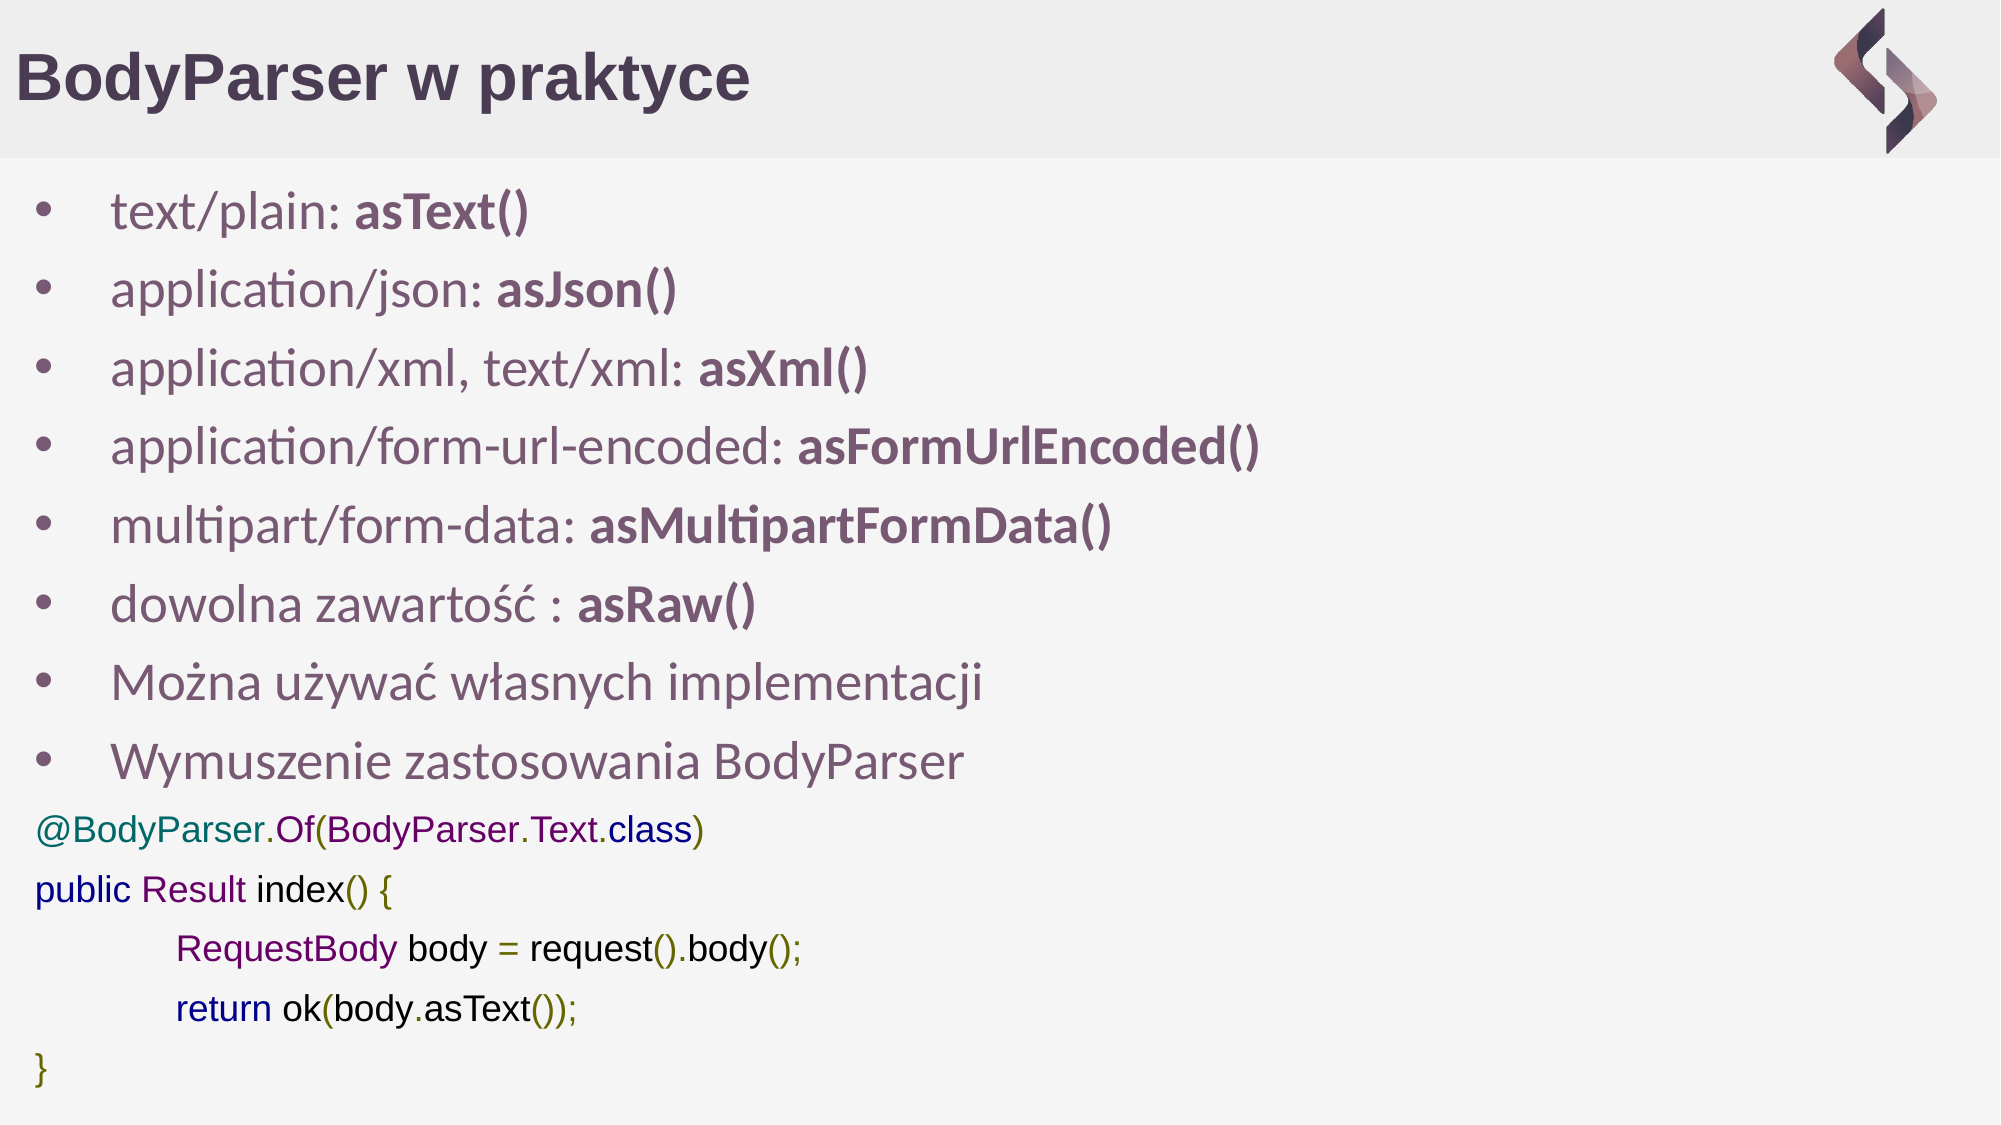

# BodyParser w praktyce
text/plain: asText()
application/json: asJson()
application/xml, text/xml: asXml()
application/form-url-encoded: asFormUrlEncoded()
multipart/form-data: asMultipartFormData()
dowolna zawartość : asRaw()
Można używać własnych implementacji
Wymuszenie zastosowania BodyParser
@BodyParser.Of(BodyParser.Text.class)
public Result index() {
	RequestBody body = request().body();
	return ok(body.asText());
}